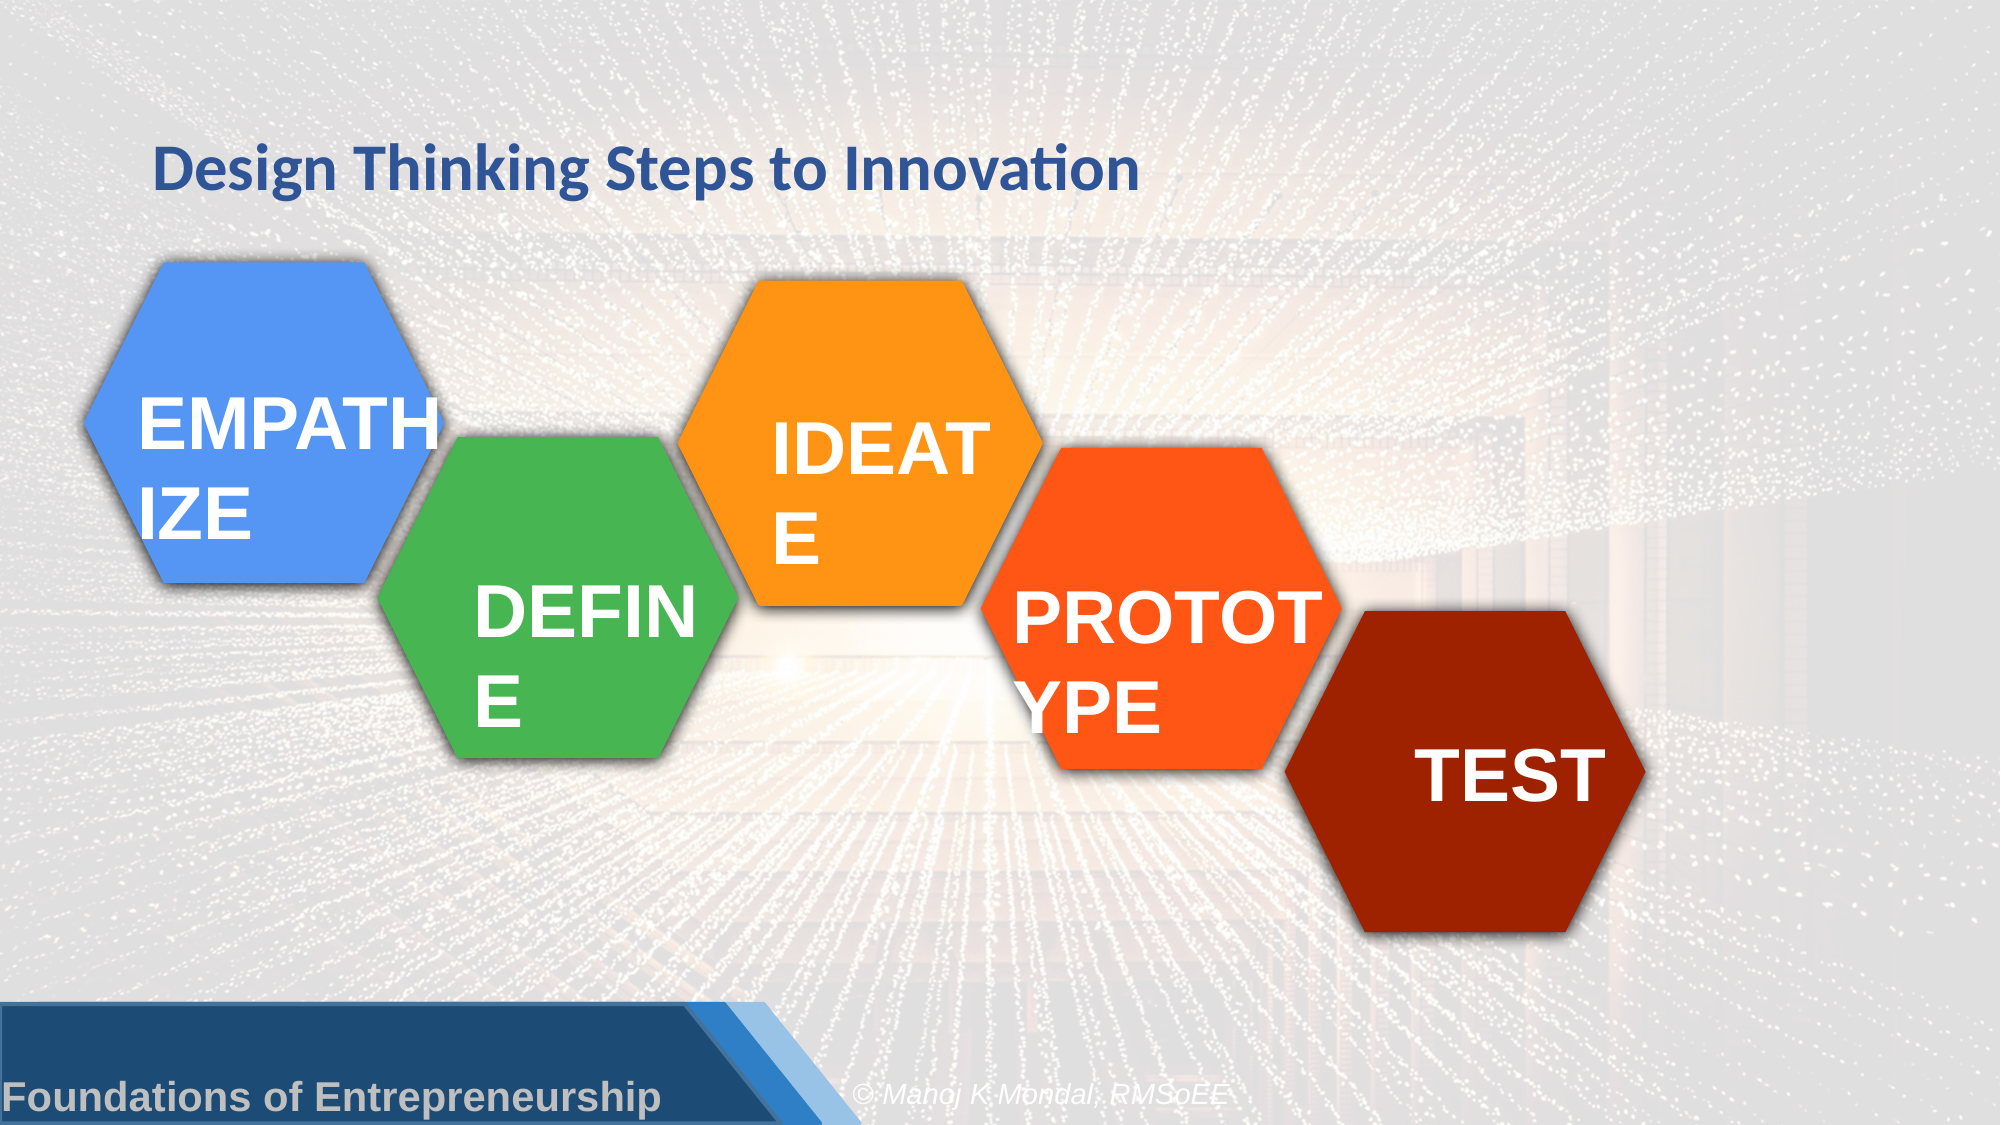

# Design Thinking Steps to Innovation

EMPATHIZE
IDEATE

DEFINE
PROTOTYPE

TEST